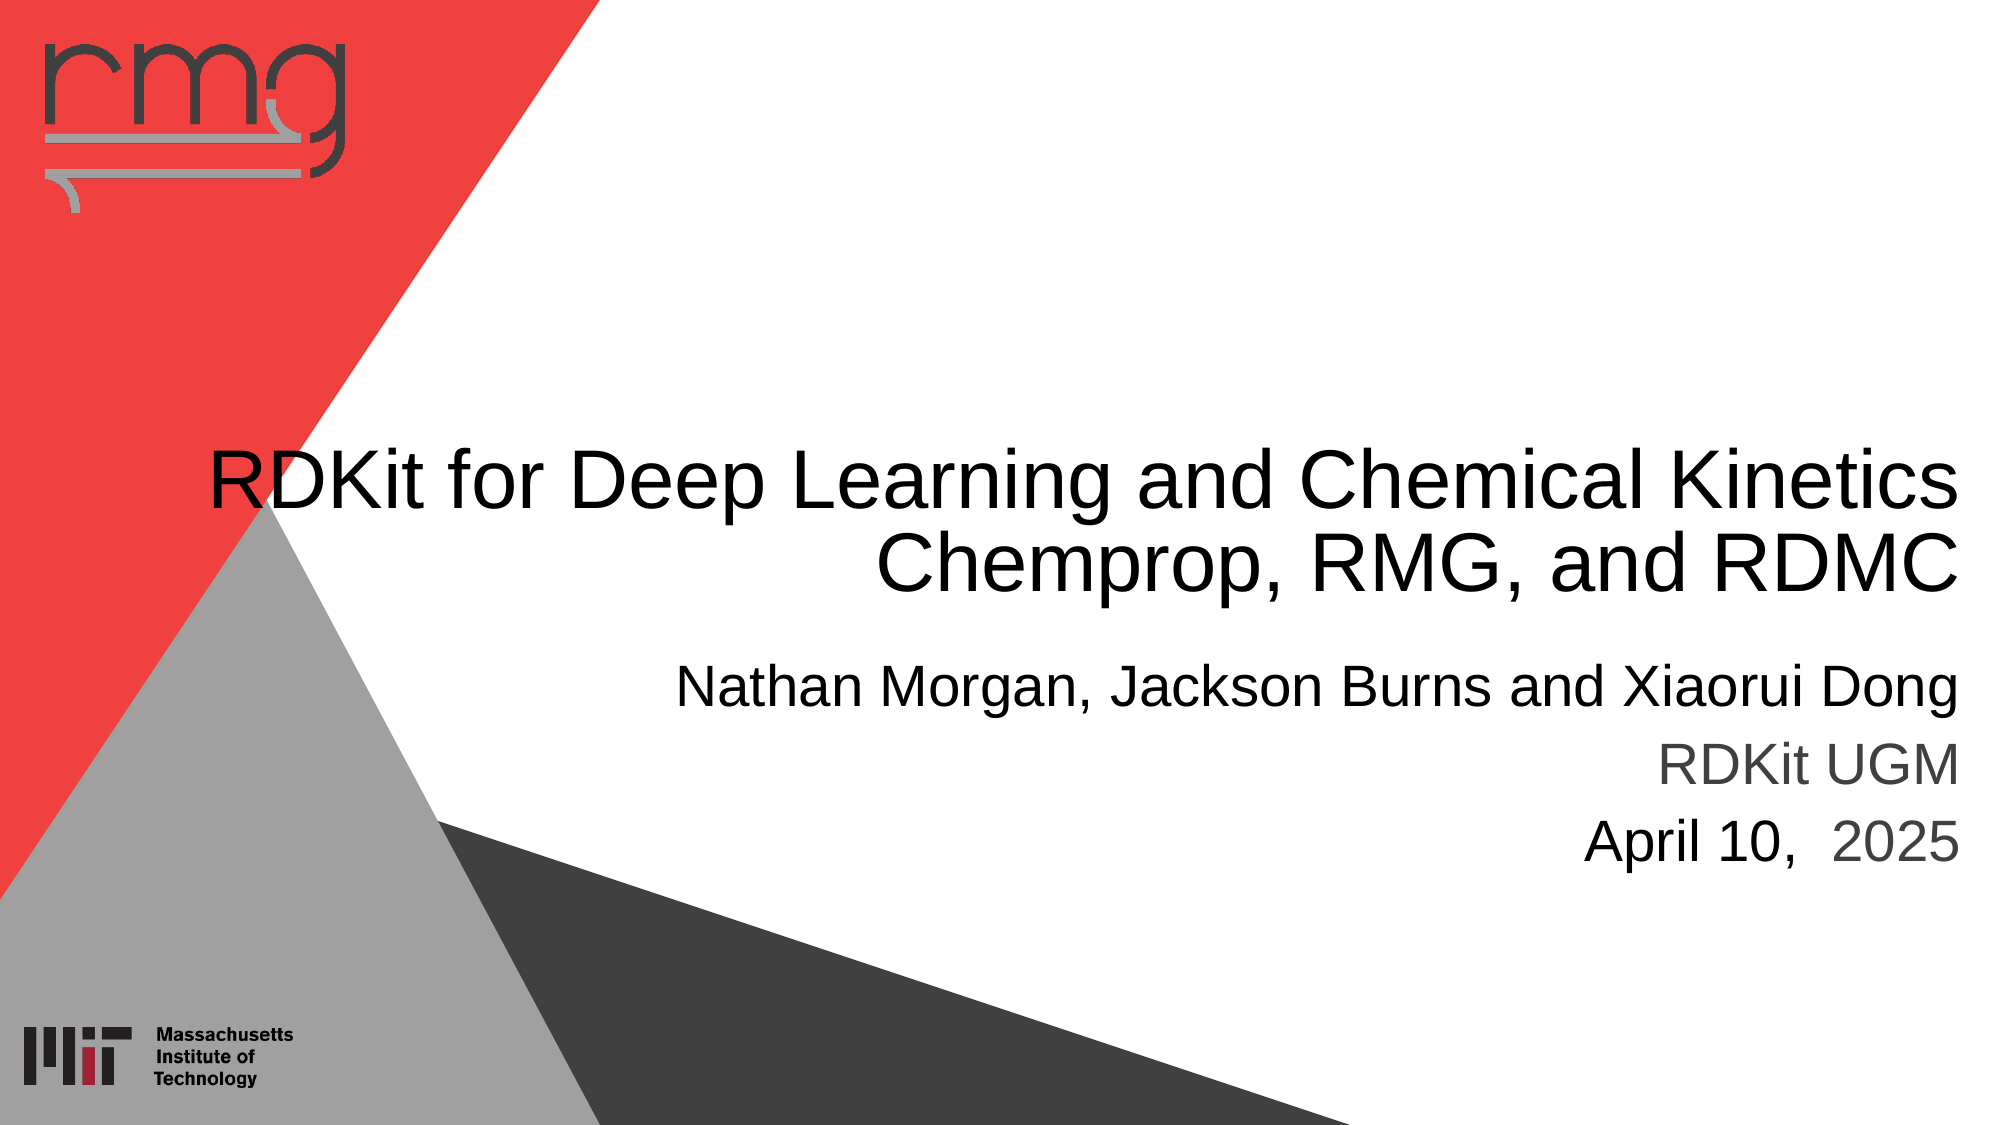

# RDKit for Deep Learning and Chemical Kinetics Chemprop, RMG, and RDMC
Nathan Morgan, Jackson Burns and Xiaorui Dong
RDKit UGM
April 10,  2025